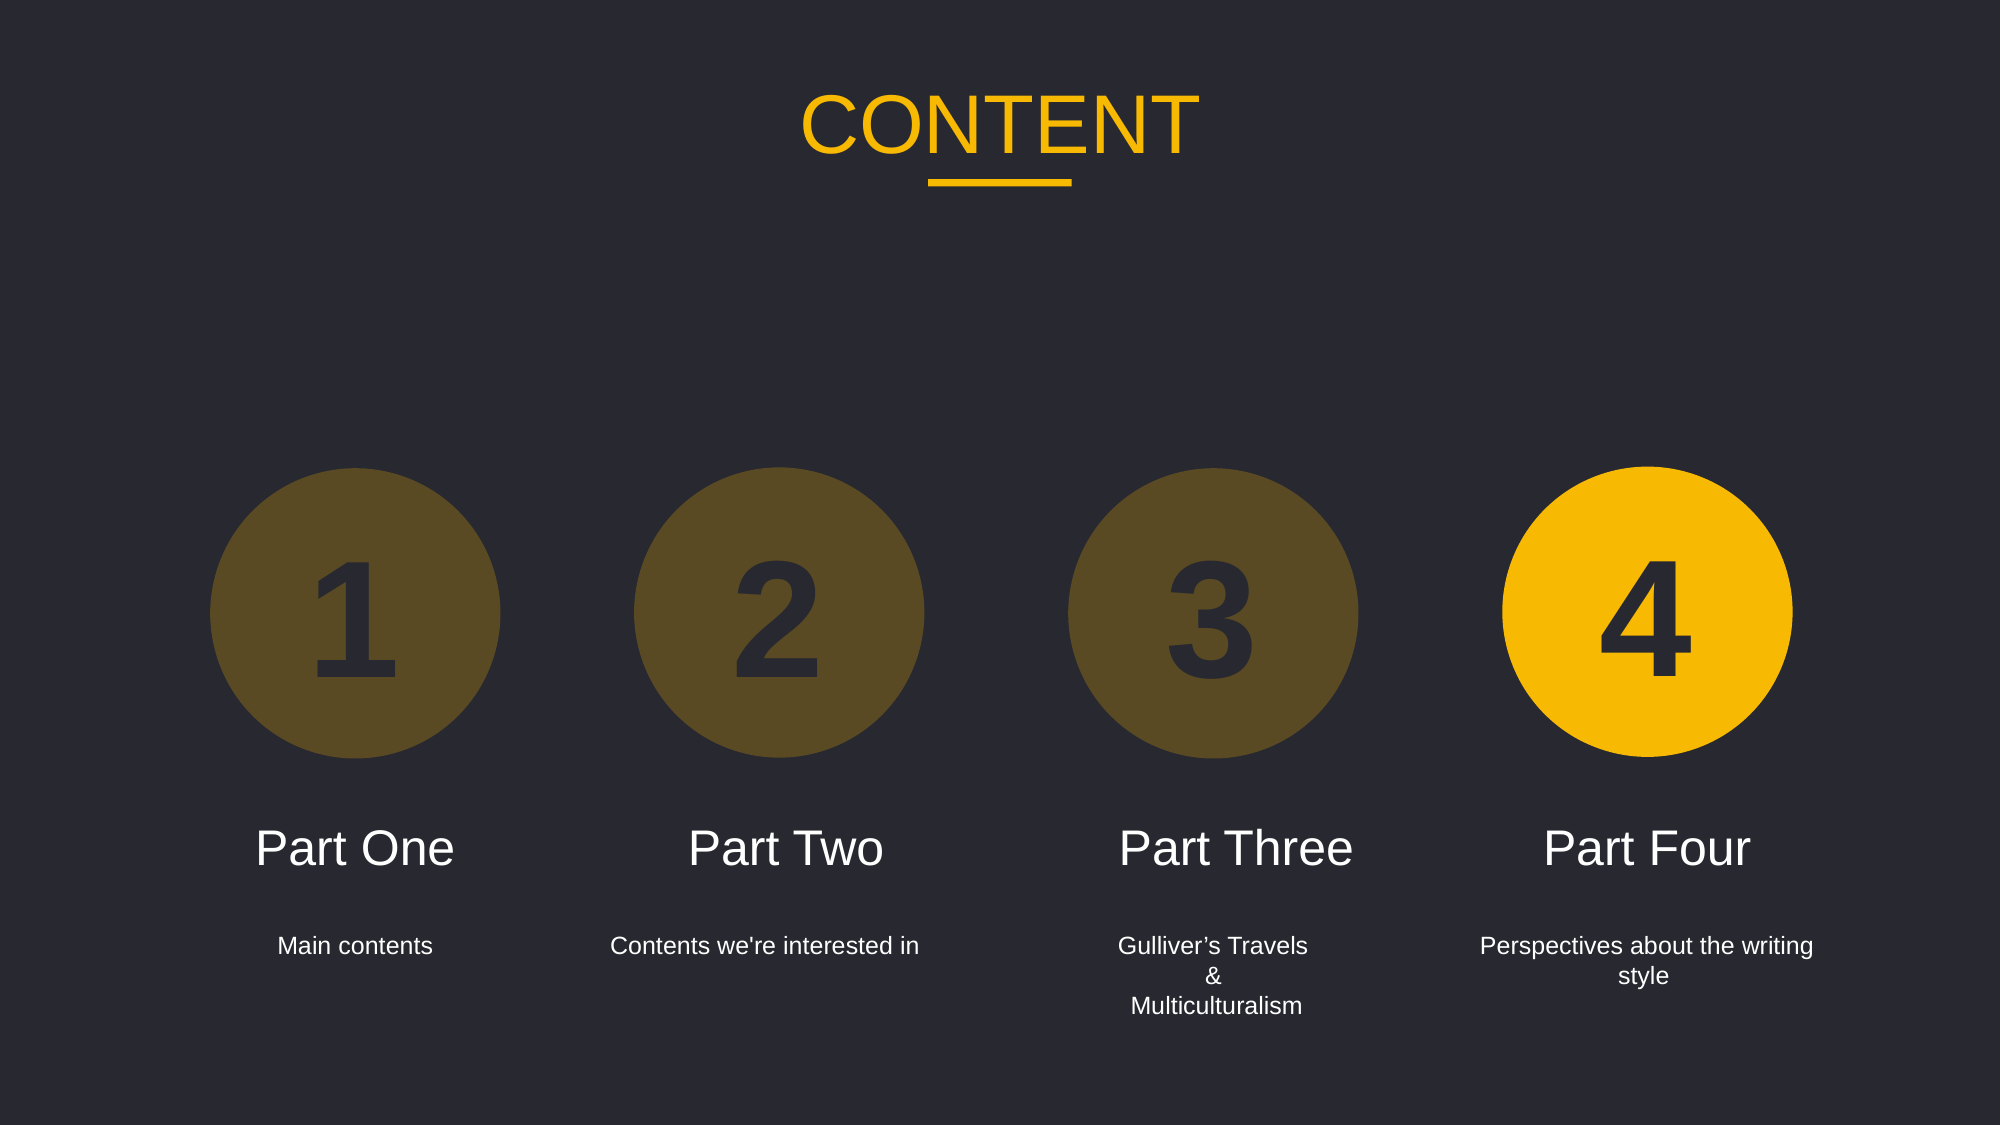

CONTENT

4

2

3

1
Part One
Main contents
Part Two
Contents we're interested in
Part Three
Gulliver’s Travels
&
Multiculturalism
Part Four
Perspectives about the writing style